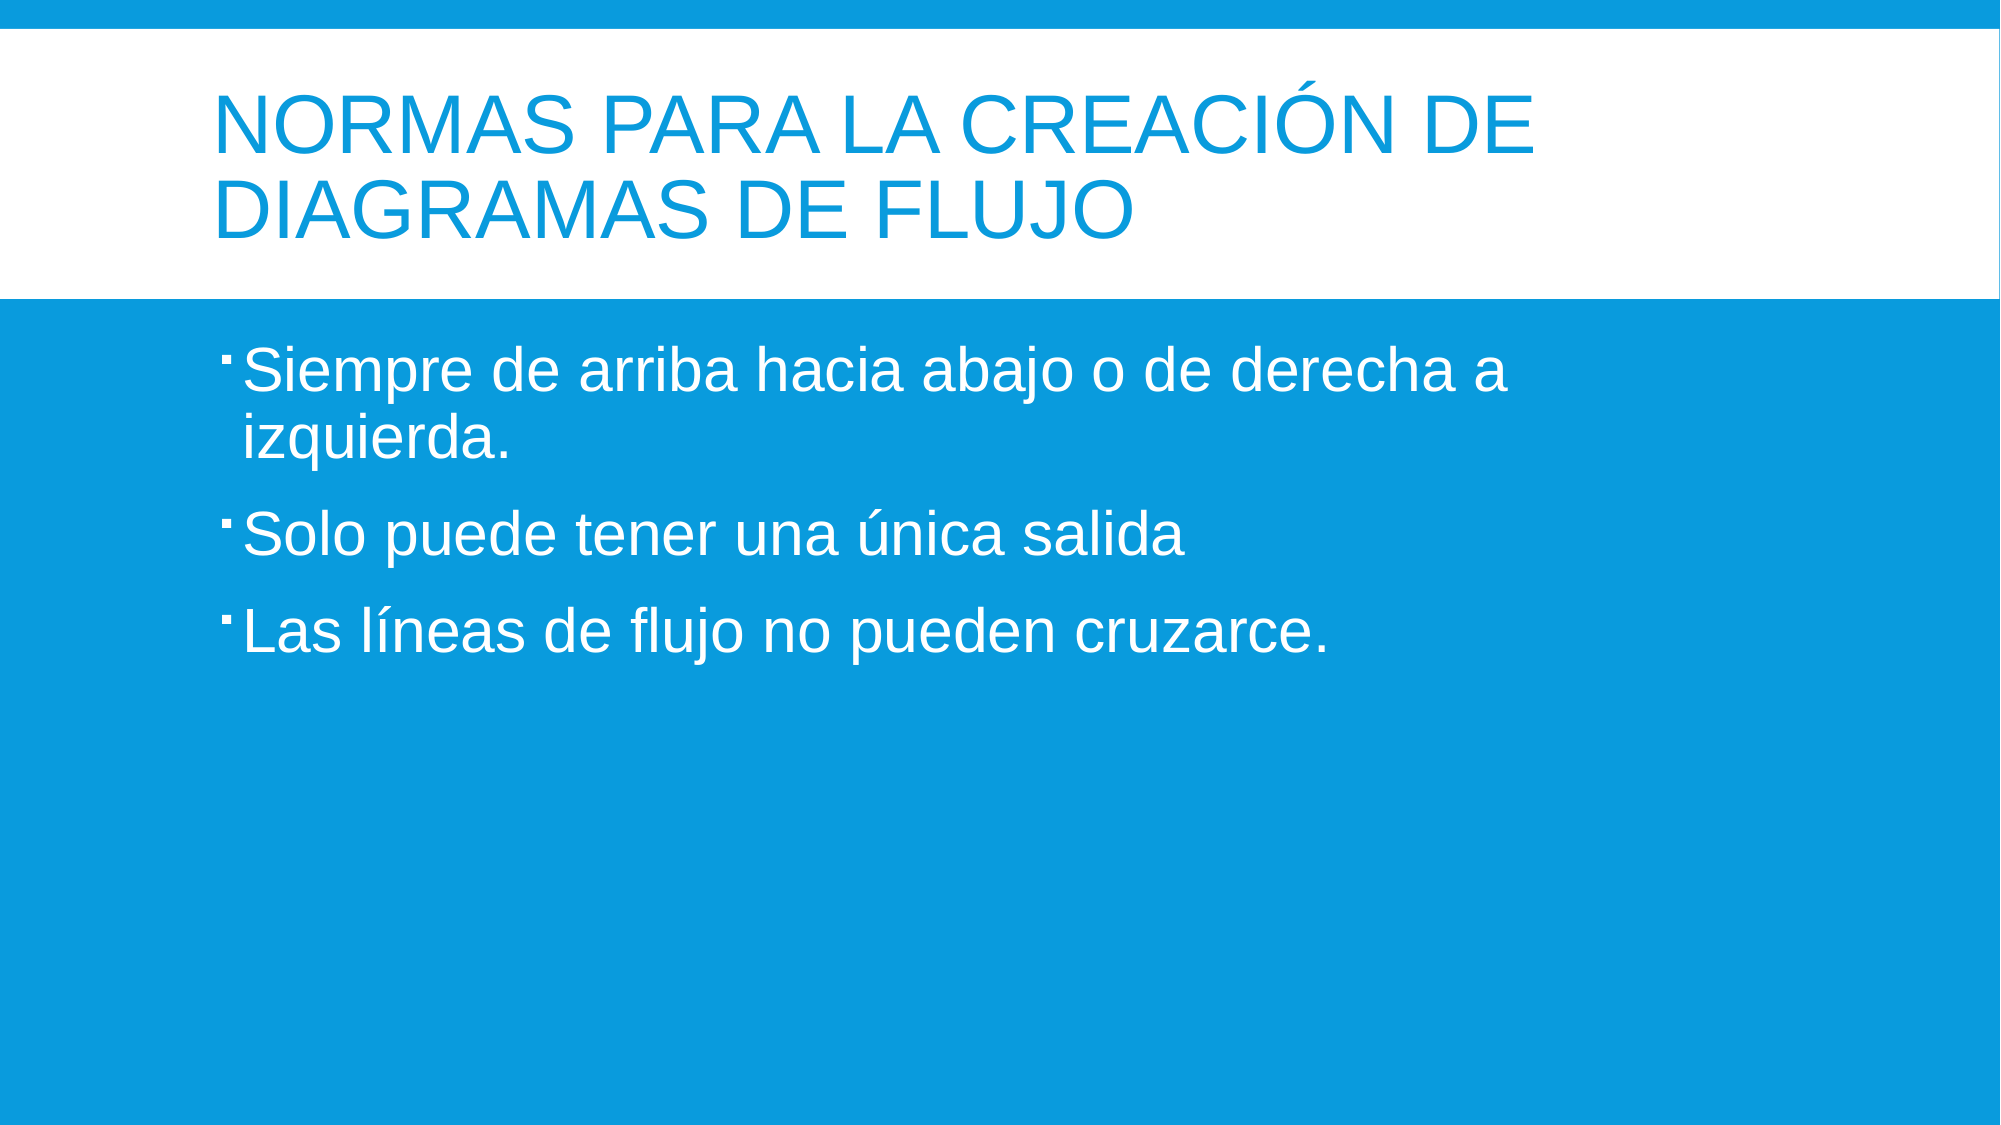

# Normas para la creación de diagramas de flujo
Siempre de arriba hacia abajo o de derecha a izquierda.
Solo puede tener una única salida
Las líneas de flujo no pueden cruzarce.